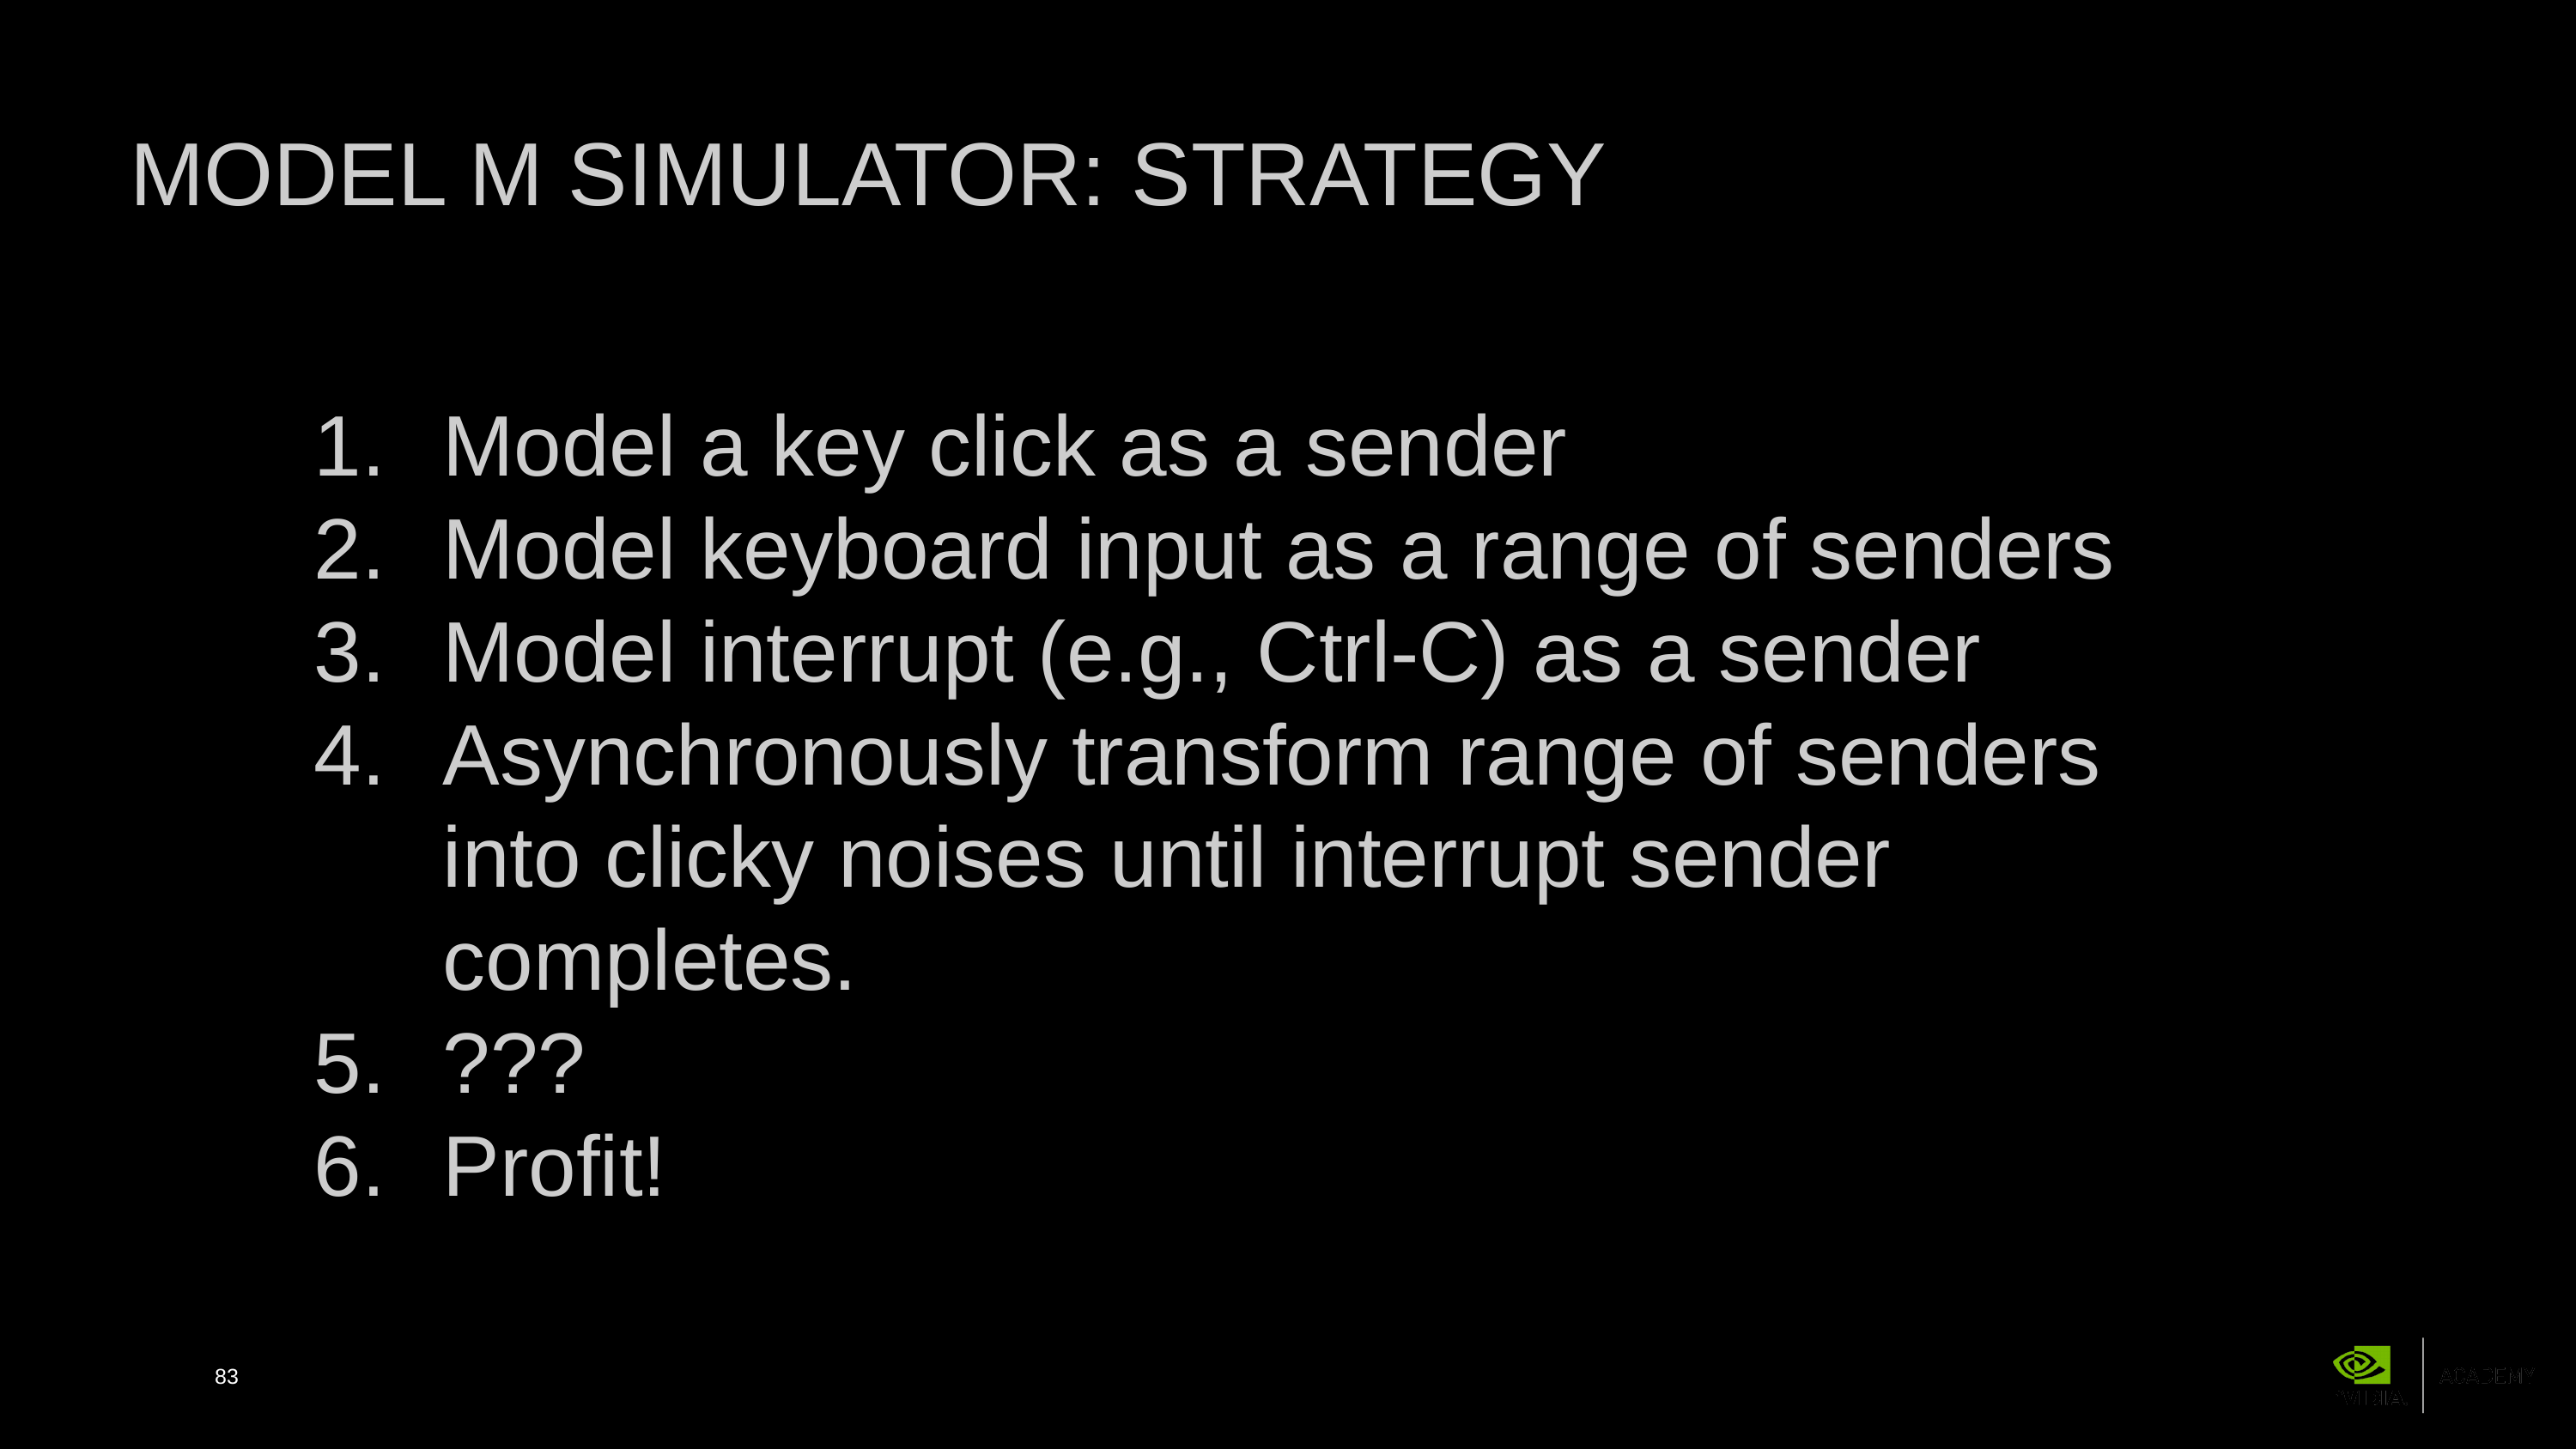

Model m simulator: strategy
Model a key click as a sender
Model keyboard input as a range of senders
Model interrupt (e.g., Ctrl-C) as a sender
Asynchronously transform range of senders into clicky noises until interrupt sender completes.
???
Profit!
83